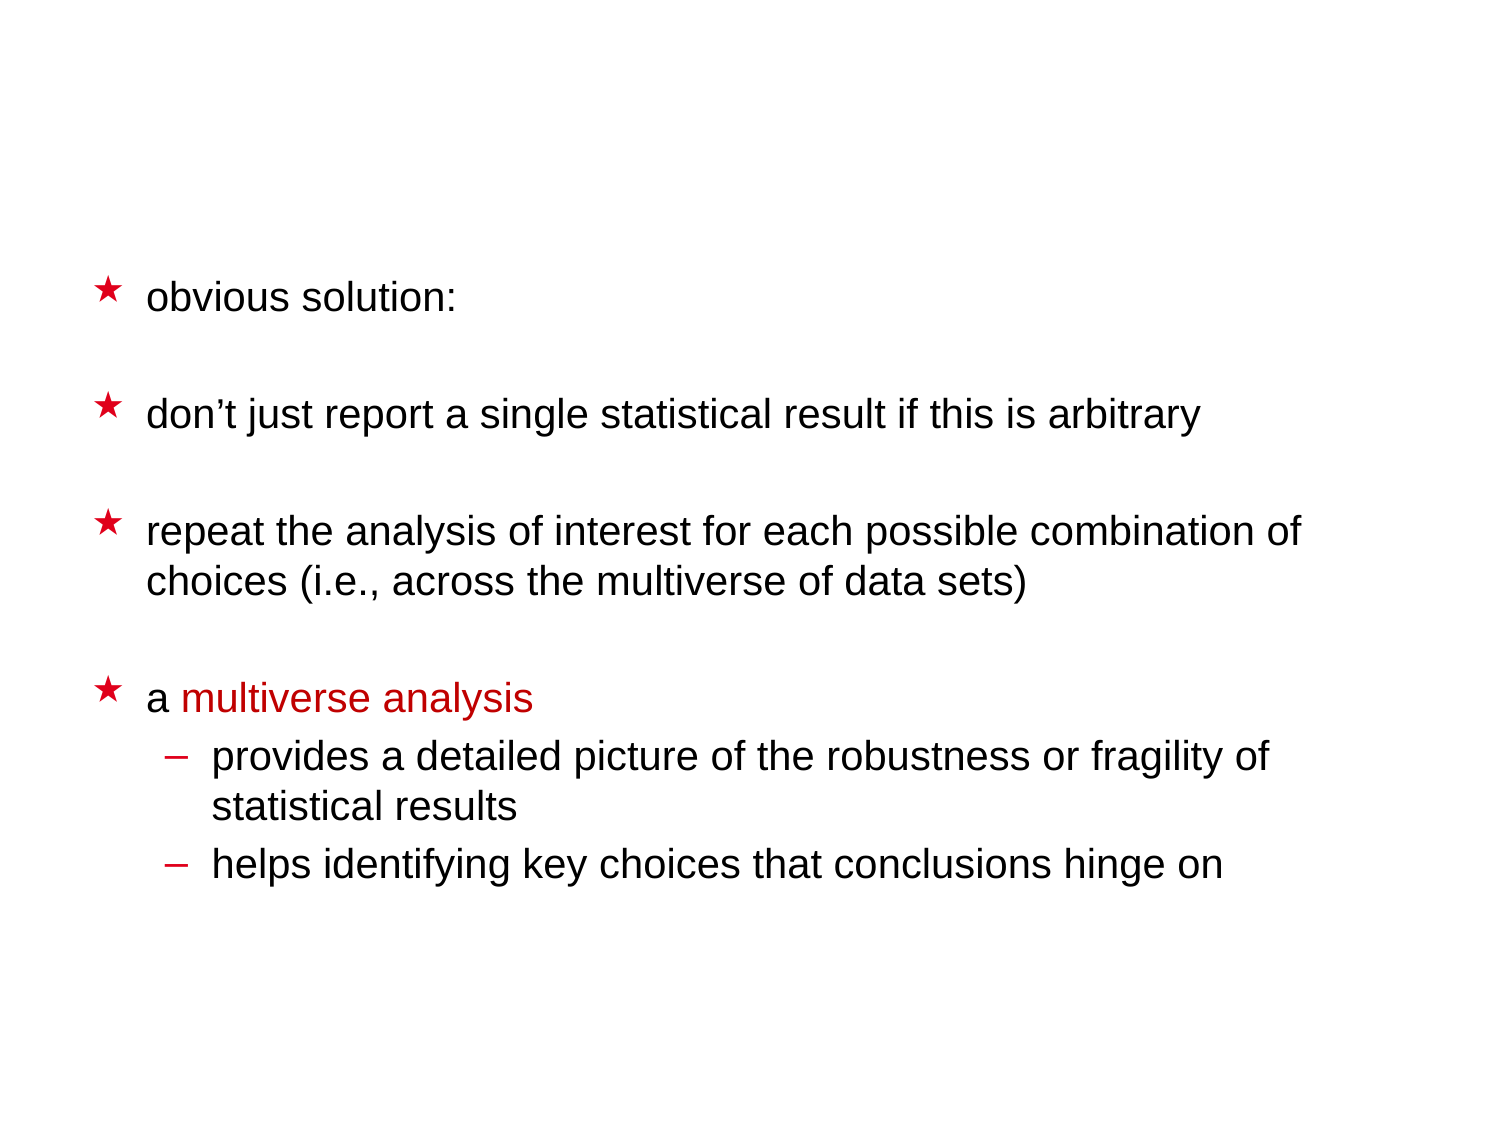

#
obvious solution:

don’t just report a single statistical result if this is arbitrary

repeat the analysis of interest for each possible combination of choices (i.e., across the multiverse of data sets)

a multiverse analysis
provides a detailed picture of the robustness or fragility of statistical results
helps identifying key choices that conclusions hinge on